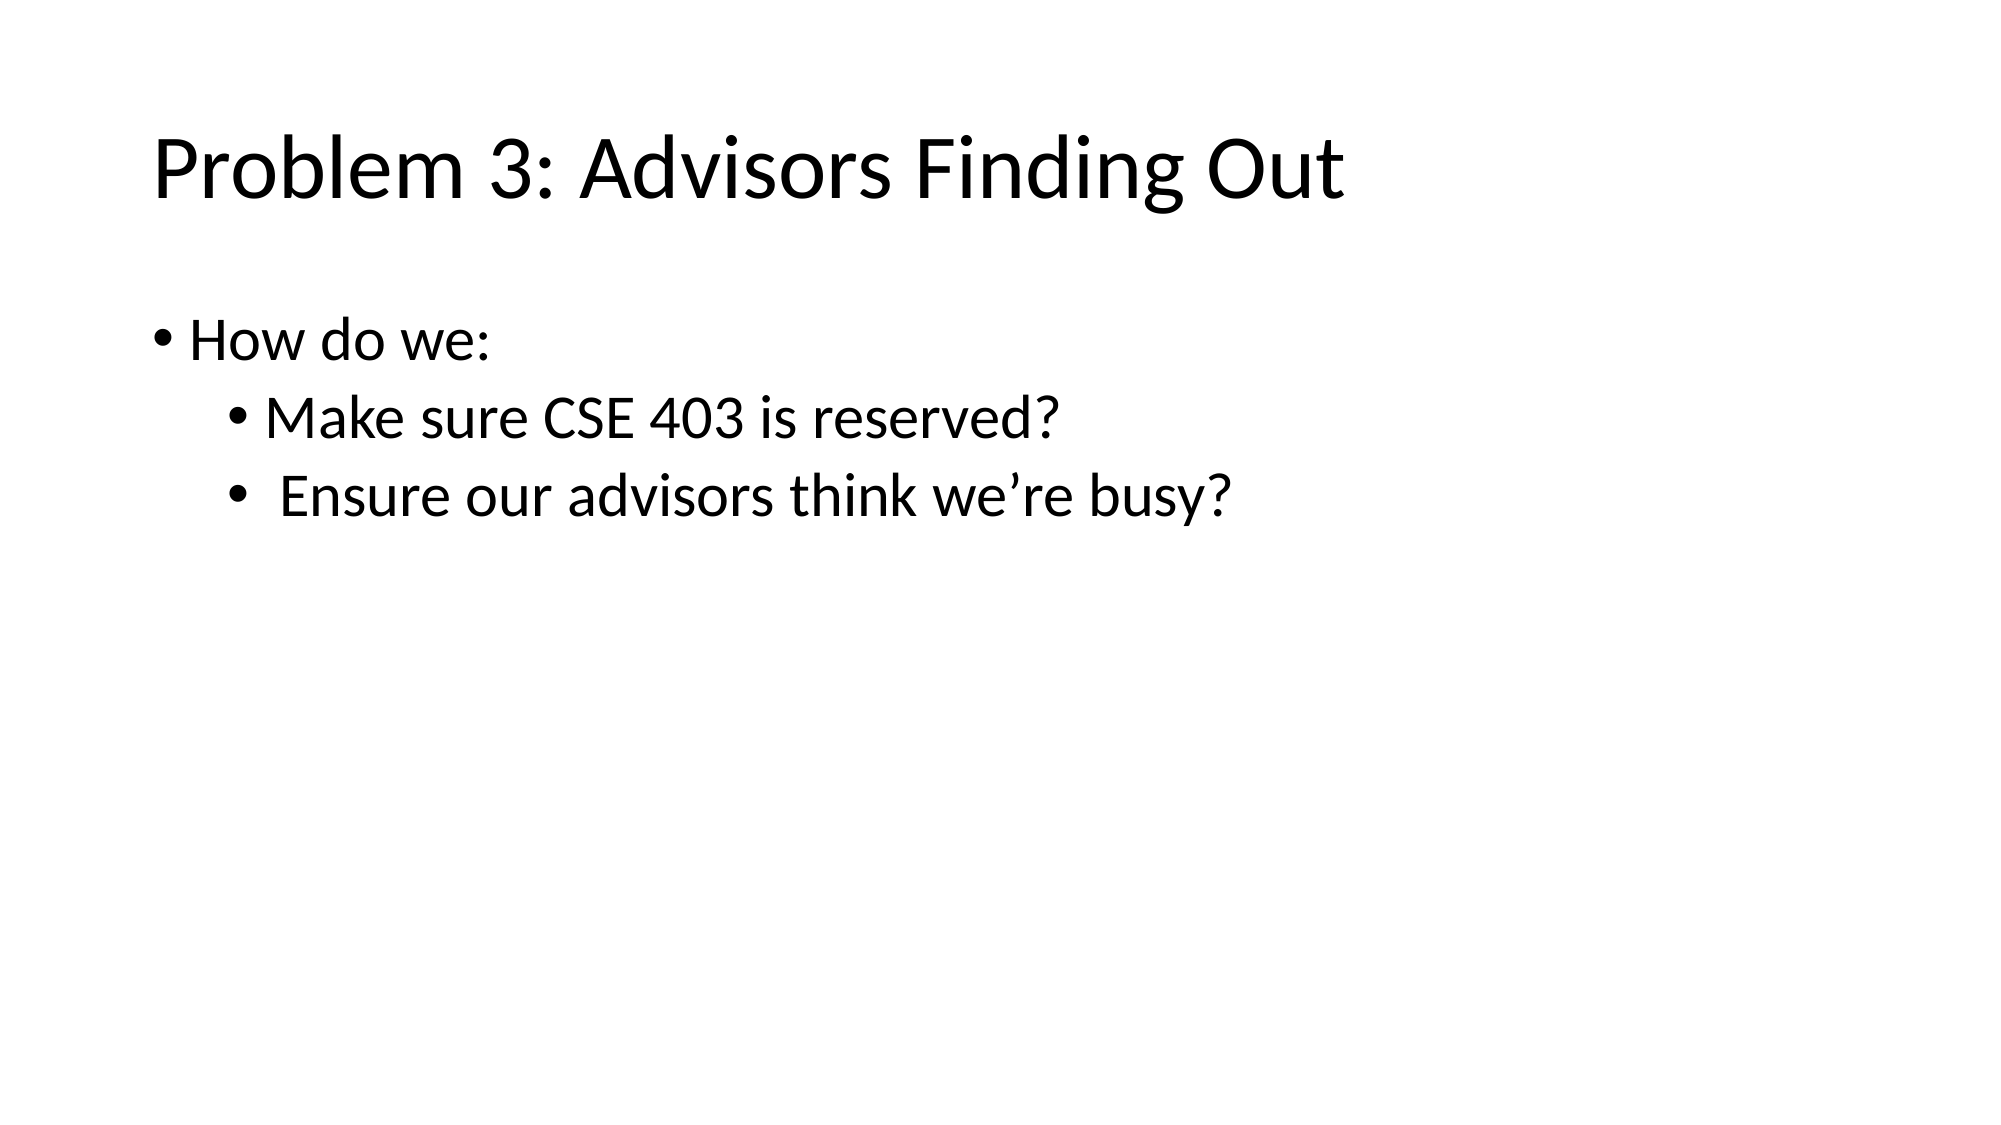

# Problem 3: Advisors Finding Out
How do we:
Make sure CSE 403 is reserved?
 Ensure our advisors think we’re busy?